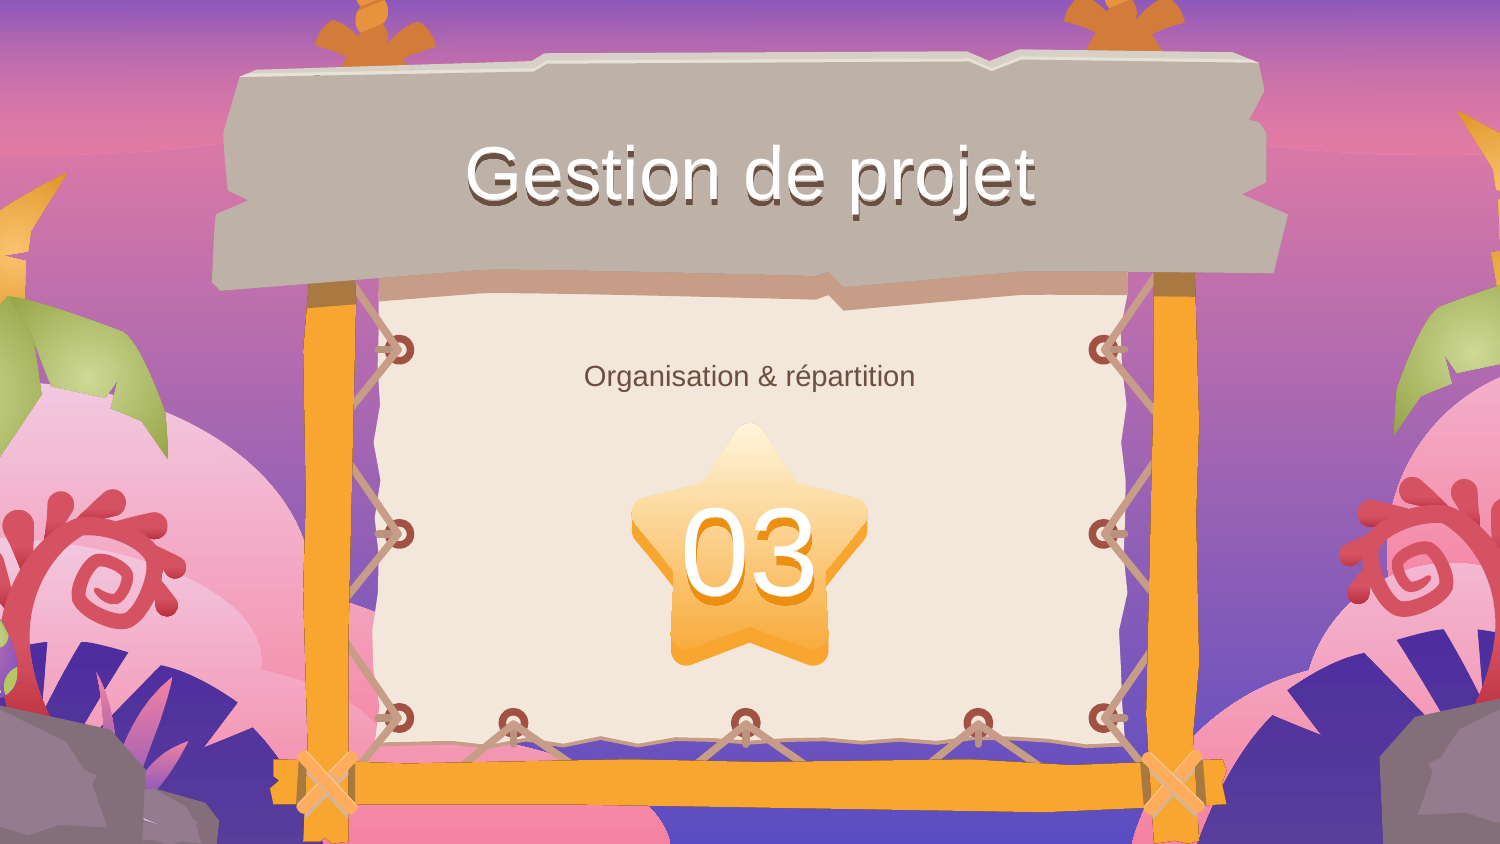

# Gestion de projet
Organisation & répartition

03